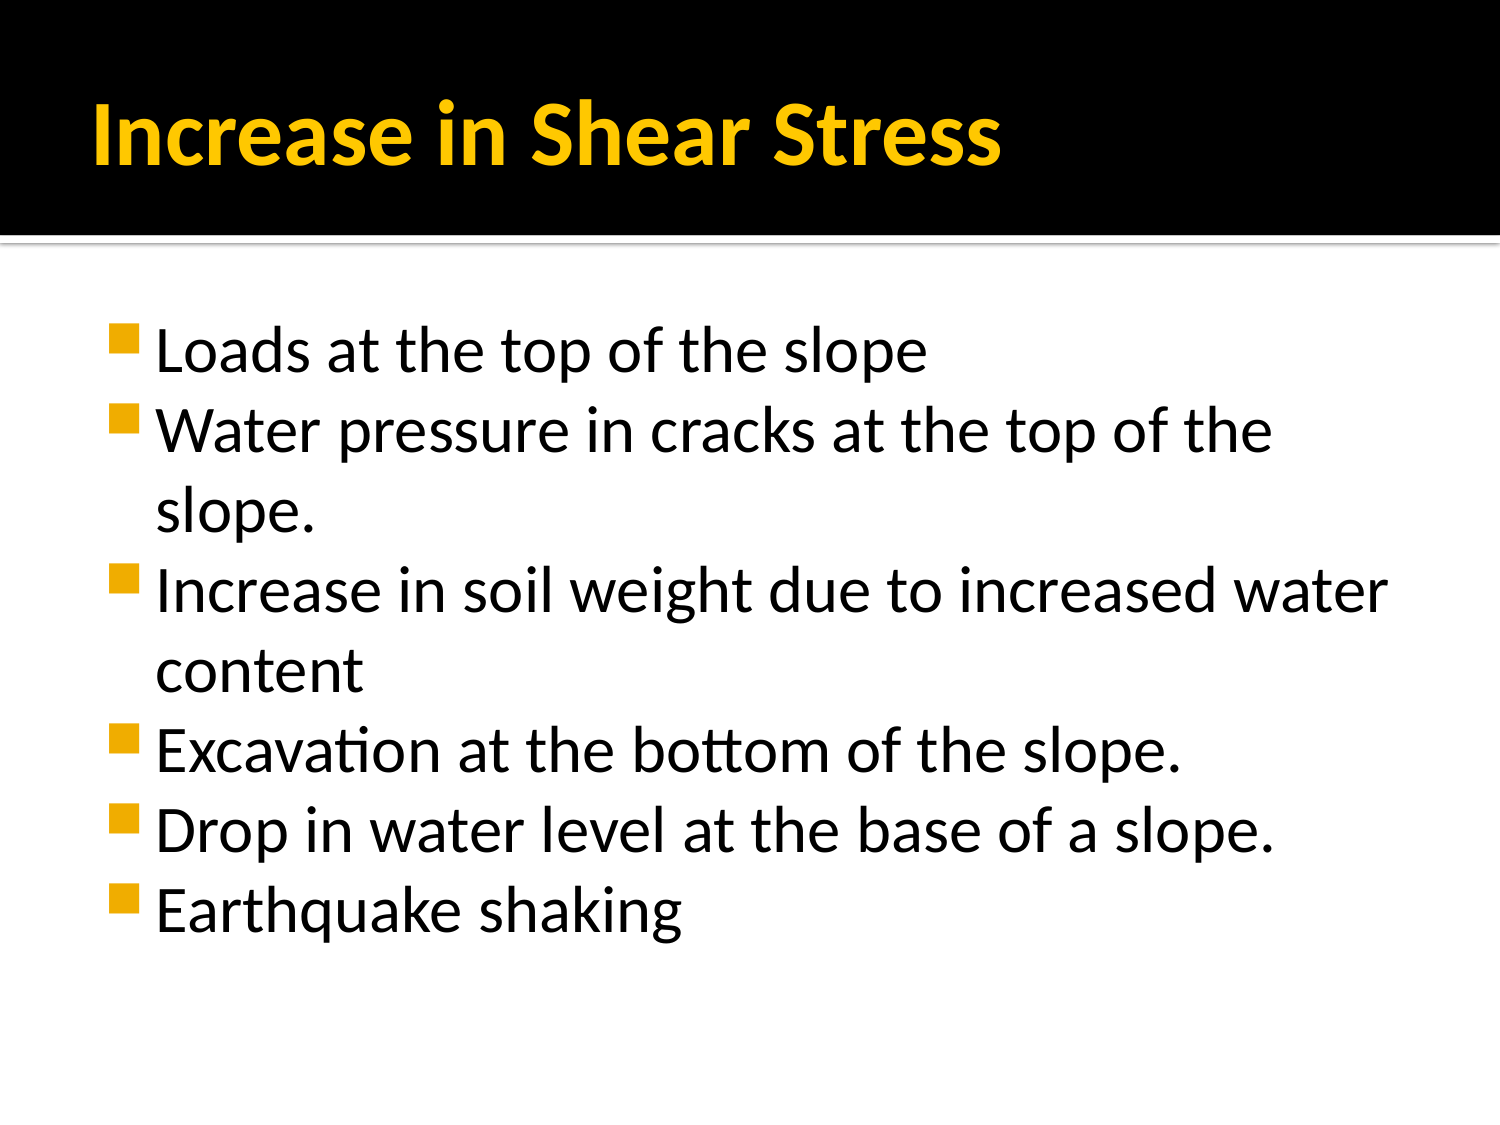

# Increase in Shear Stress
Loads at the top of the slope
Water pressure in cracks at the top of the slope.
Increase in soil weight due to increased water content
Excavation at the bottom of the slope.
Drop in water level at the base of a slope.
Earthquake shaking